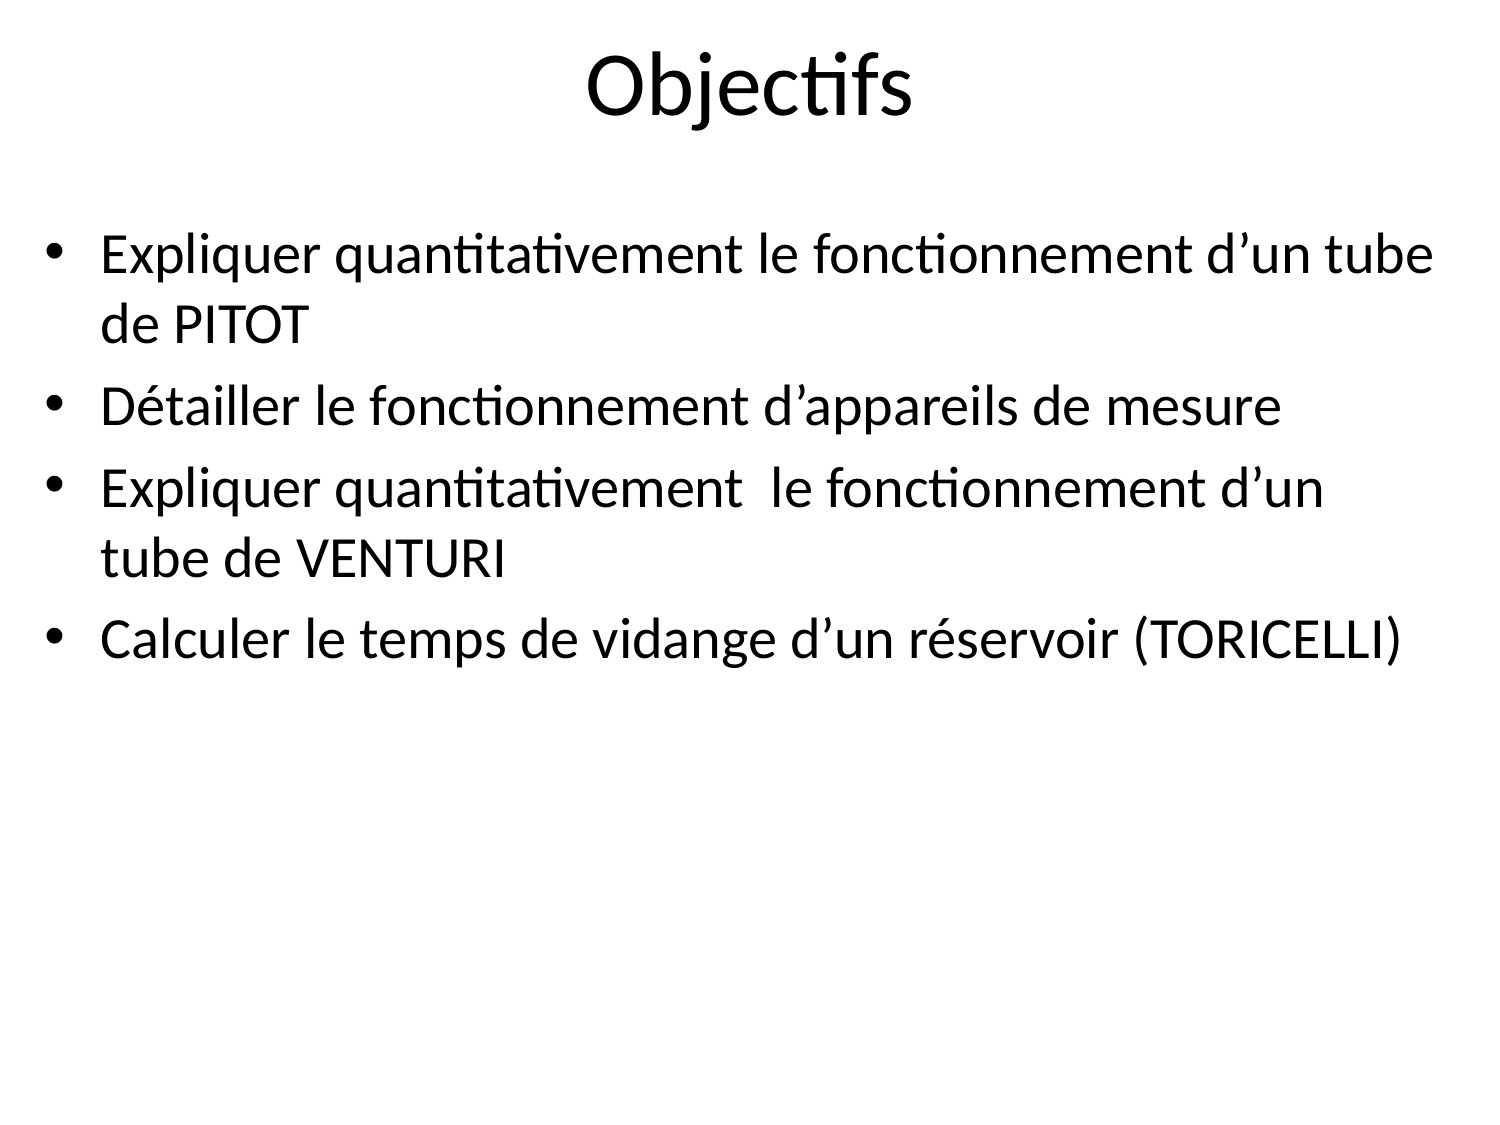

# Objectifs
Expliquer quantitativement le fonctionnement d’un tube de PITOT
Détailler le fonctionnement d’appareils de mesure
Expliquer quantitativement  le fonctionnement d’un tube de VENTURI
Calculer le temps de vidange d’un réservoir (TORICELLI)